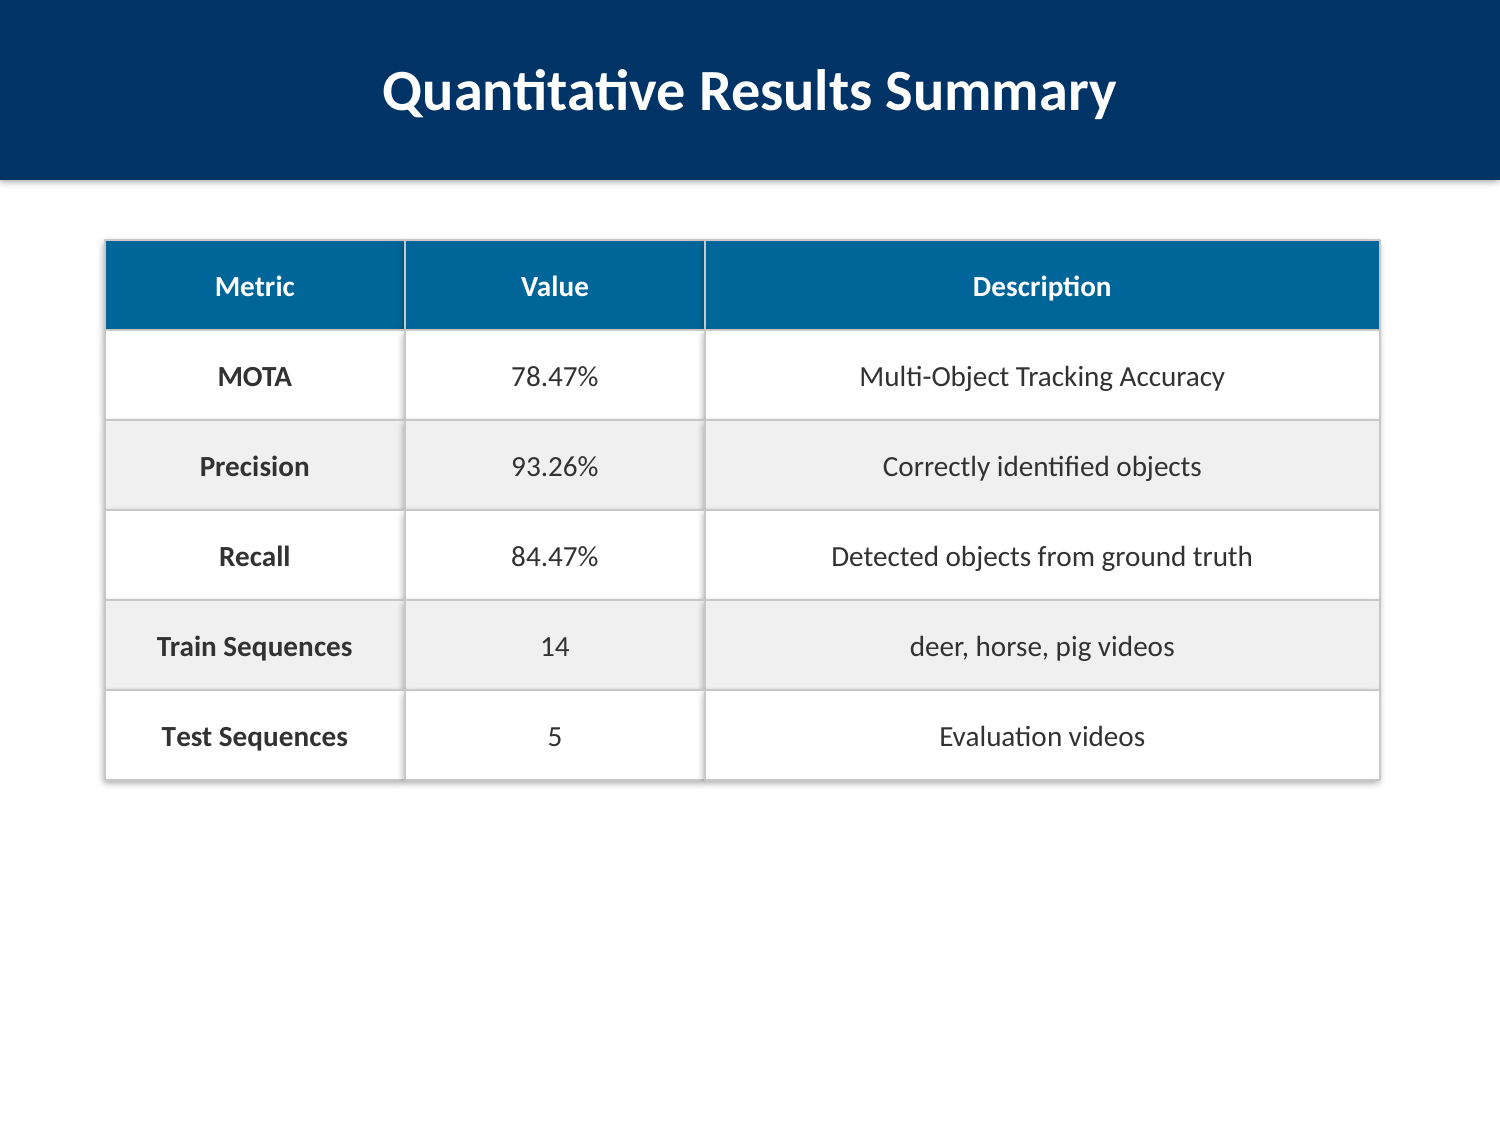

Quantitative Results Summary
Metric
Value
Description
MOTA
78.47%
Multi-Object Tracking Accuracy
Precision
93.26%
Correctly identified objects
Recall
84.47%
Detected objects from ground truth
Train Sequences
14
deer, horse, pig videos
Test Sequences
5
Evaluation videos